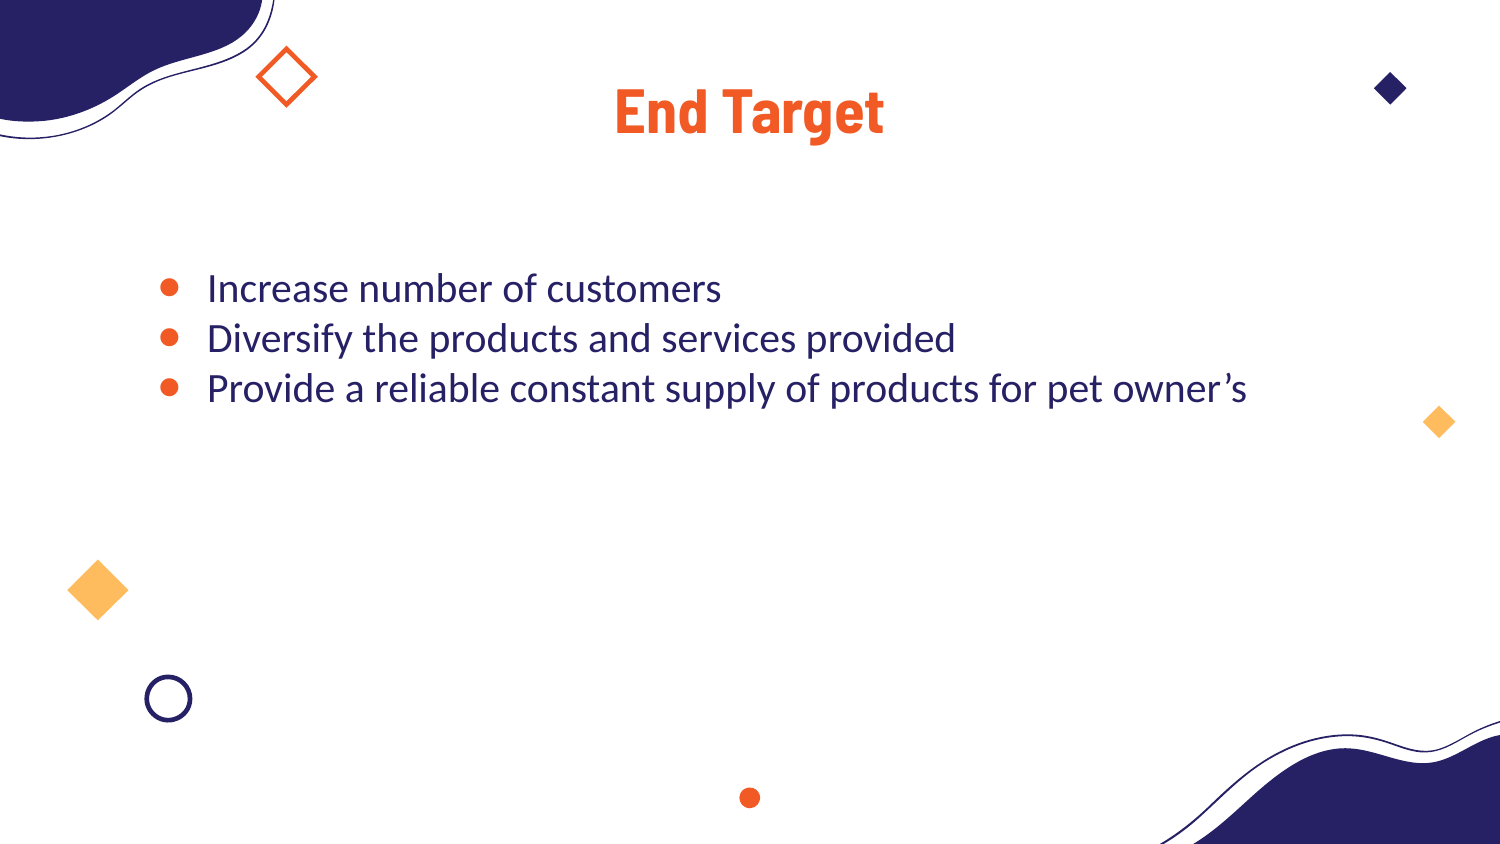

# End Target

Increase number of customers
Diversify the products and services provided
Provide a reliable constant supply of products for pet owner’s